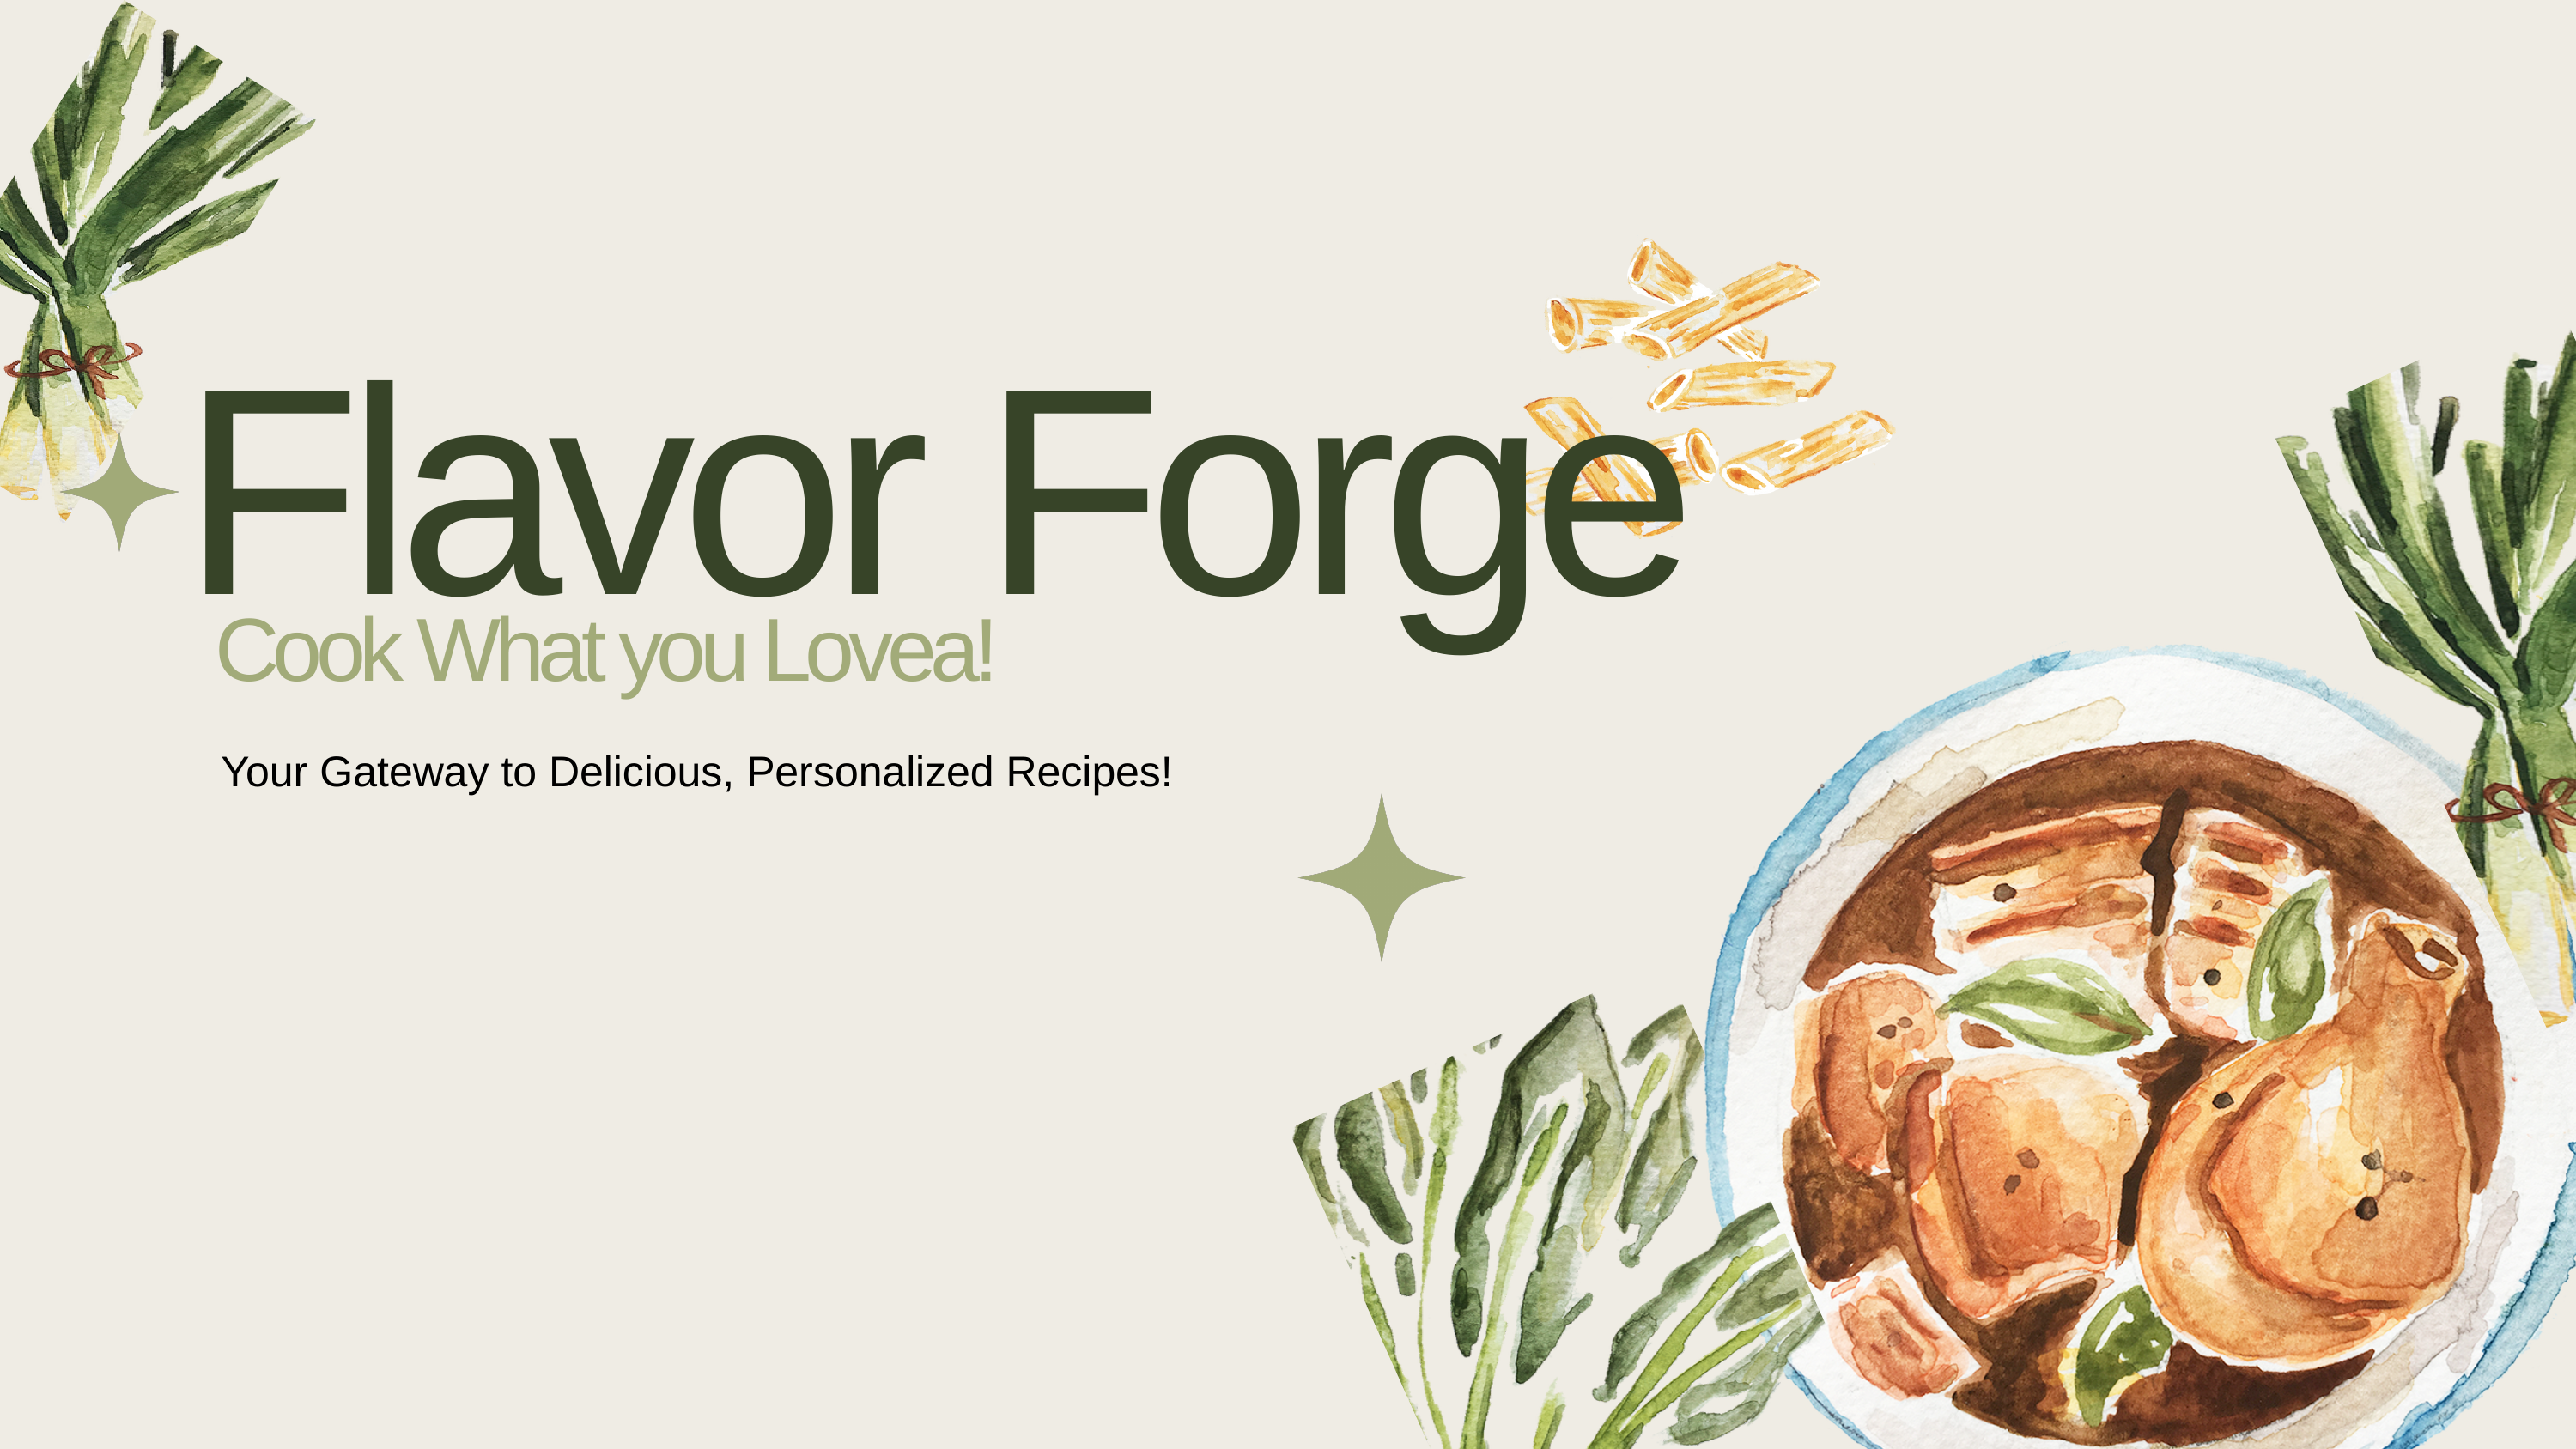

Flavor Forge

Cook What you Lovea!

Your Gateway to Delicious, Personalized Recipes!